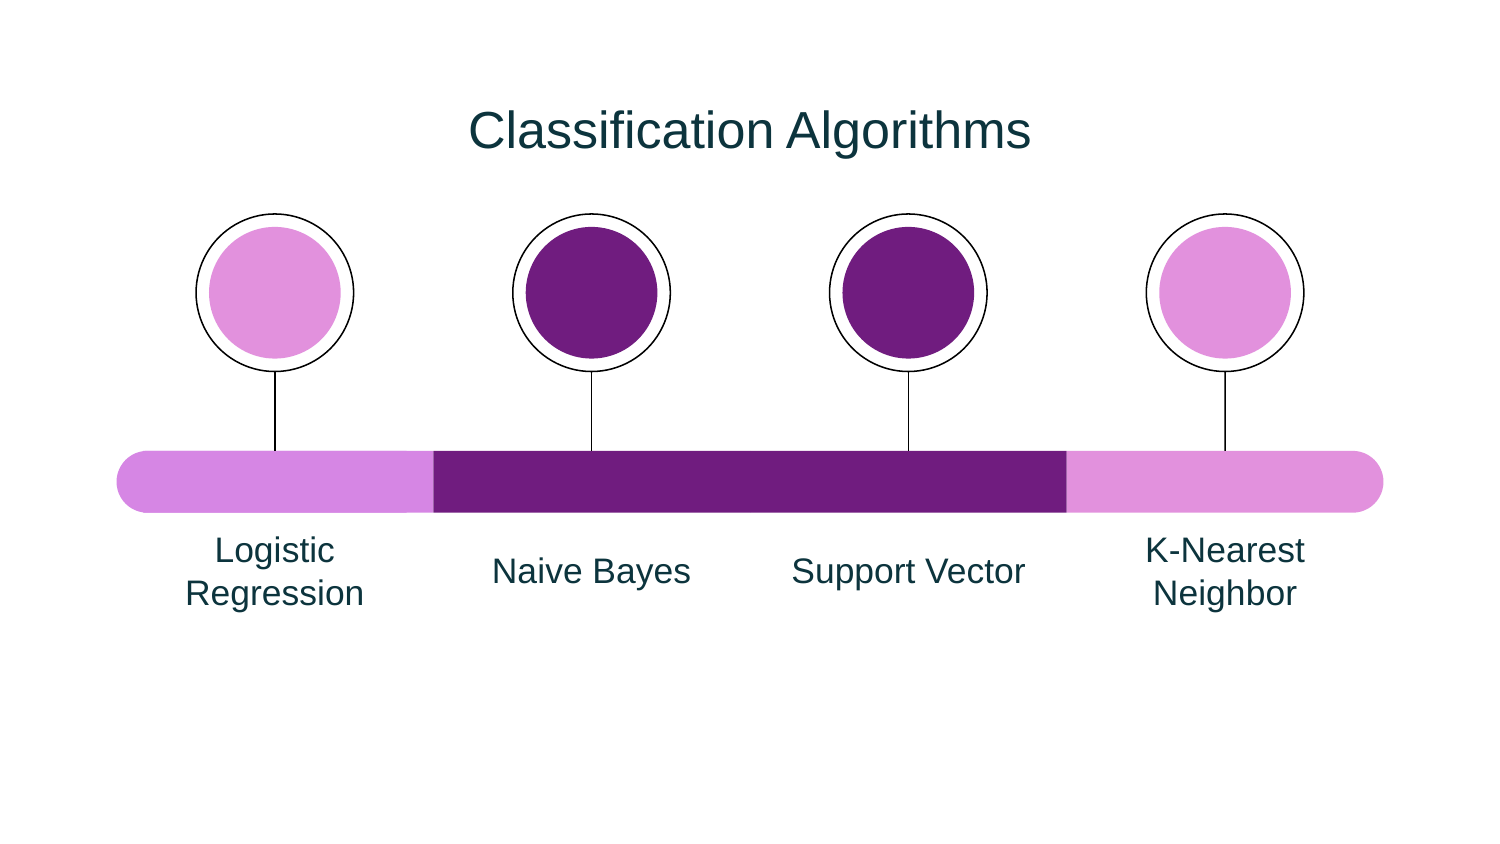

# Classification Algorithms

Logistic Regression

Naive Bayes

Support Vector

K-Nearest Neighbor